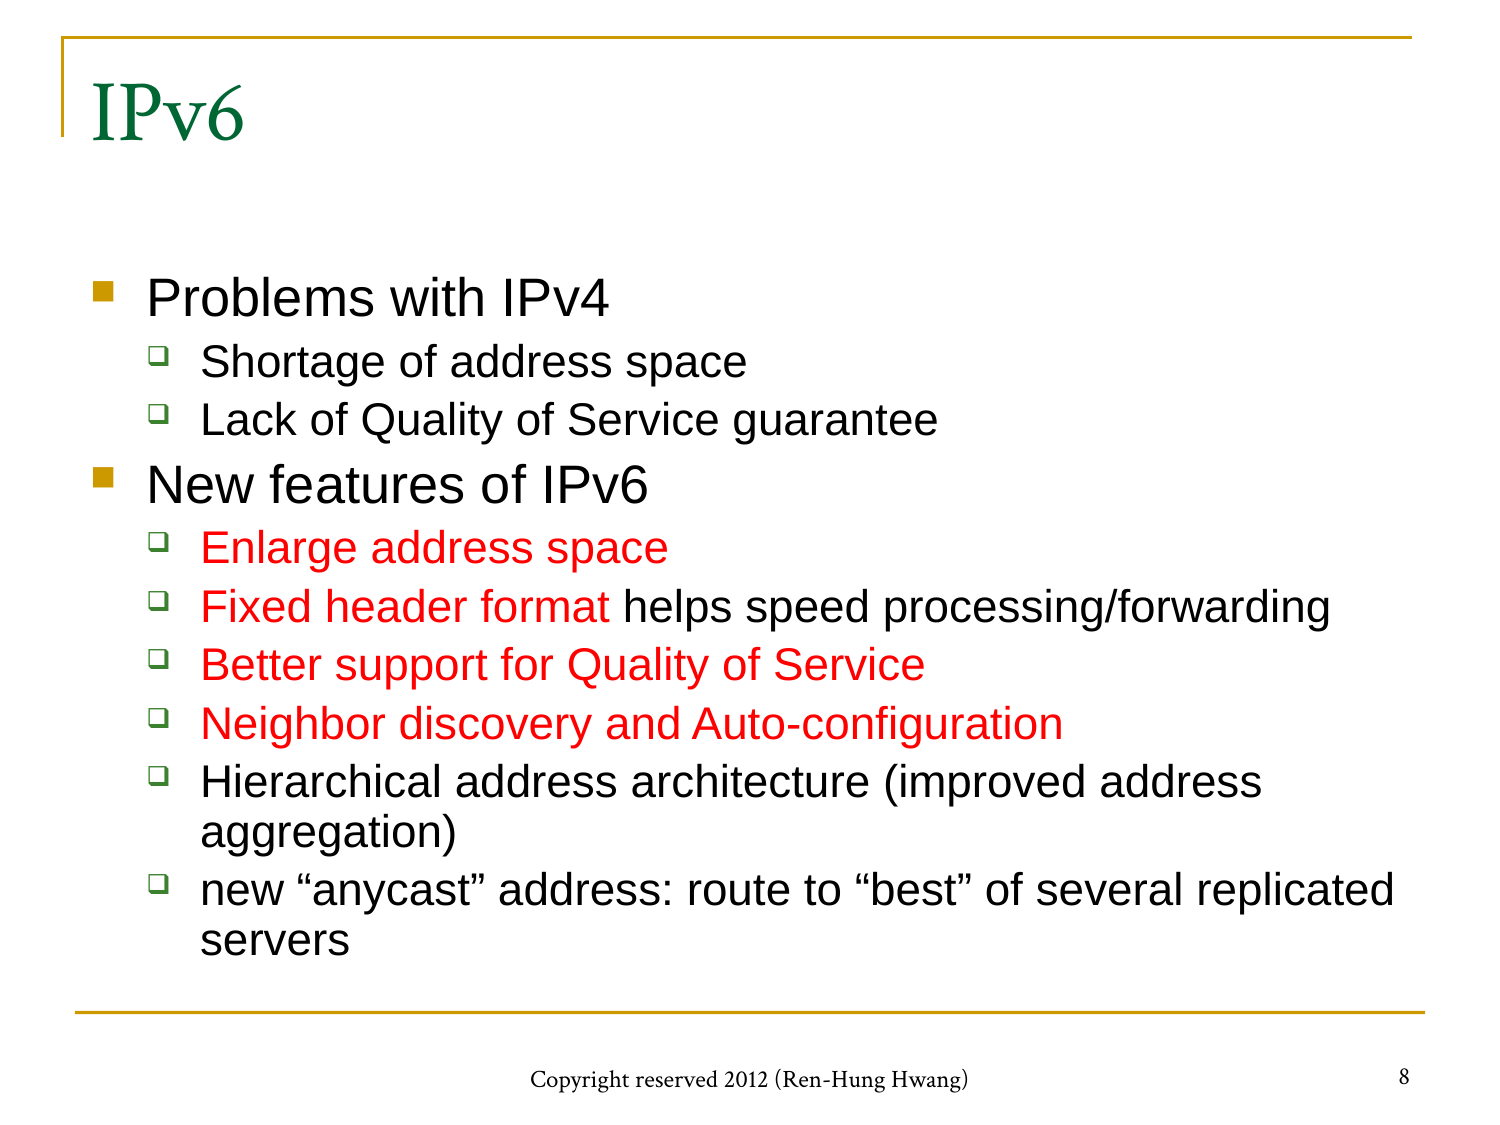

# IPv6
Problems with IPv4
Shortage of address space
Lack of Quality of Service guarantee
New features of IPv6
Enlarge address space
Fixed header format helps speed processing/forwarding
Better support for Quality of Service
Neighbor discovery and Auto-configuration
Hierarchical address architecture (improved address aggregation)
new “anycast” address: route to “best” of several replicated servers
8
Copyright reserved 2012 (Ren-Hung Hwang)